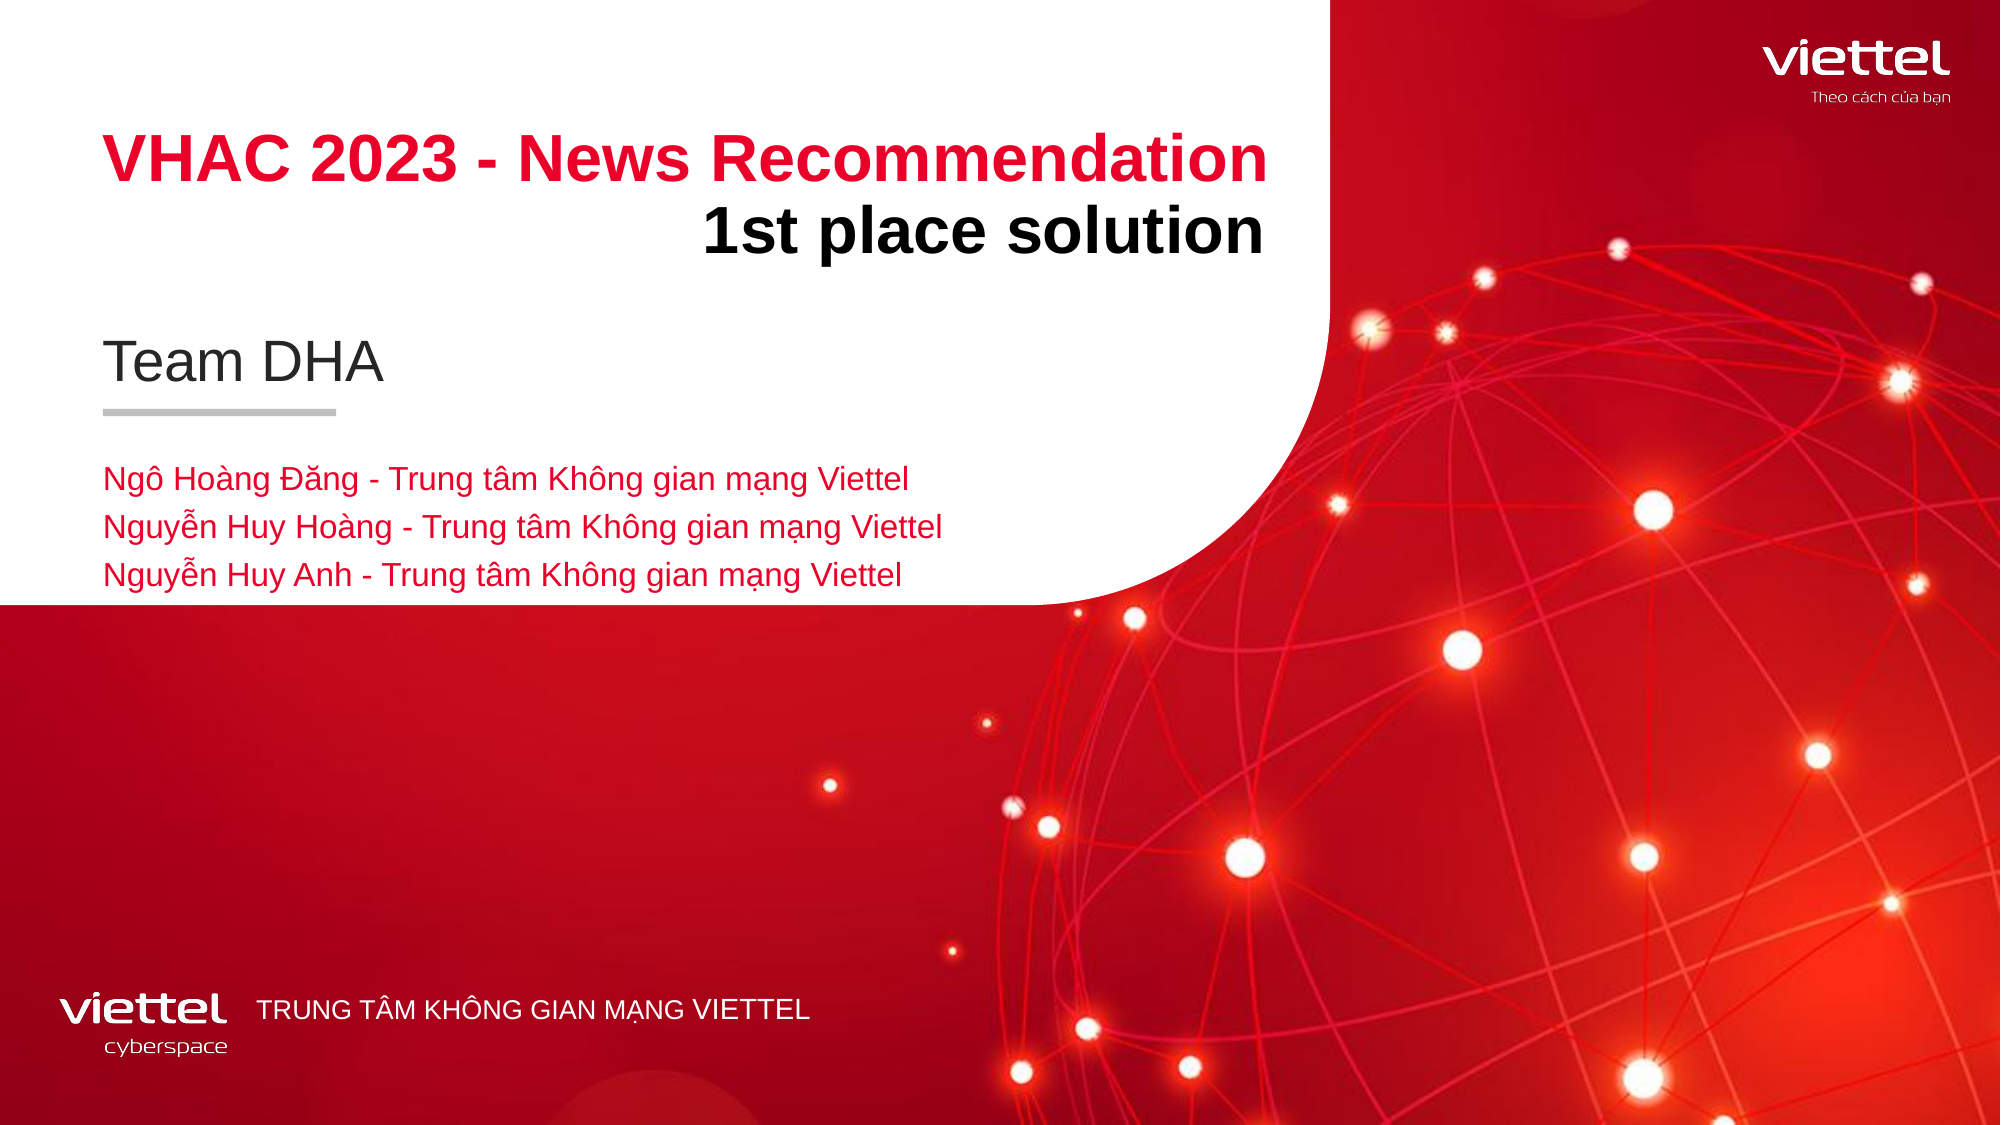

# VHAC 2023 - News Recommendation 1st place solution
Team DHA

Ngô Hoàng Đăng - Trung tâm Không gian mạng Viettel
Nguyễn Huy Hoàng - Trung tâm Không gian mạng Viettel
Nguyễn Huy Anh - Trung tâm Không gian mạng Viettel
TRUNG TÂM KHÔNG GIAN MẠNG VIETTEL